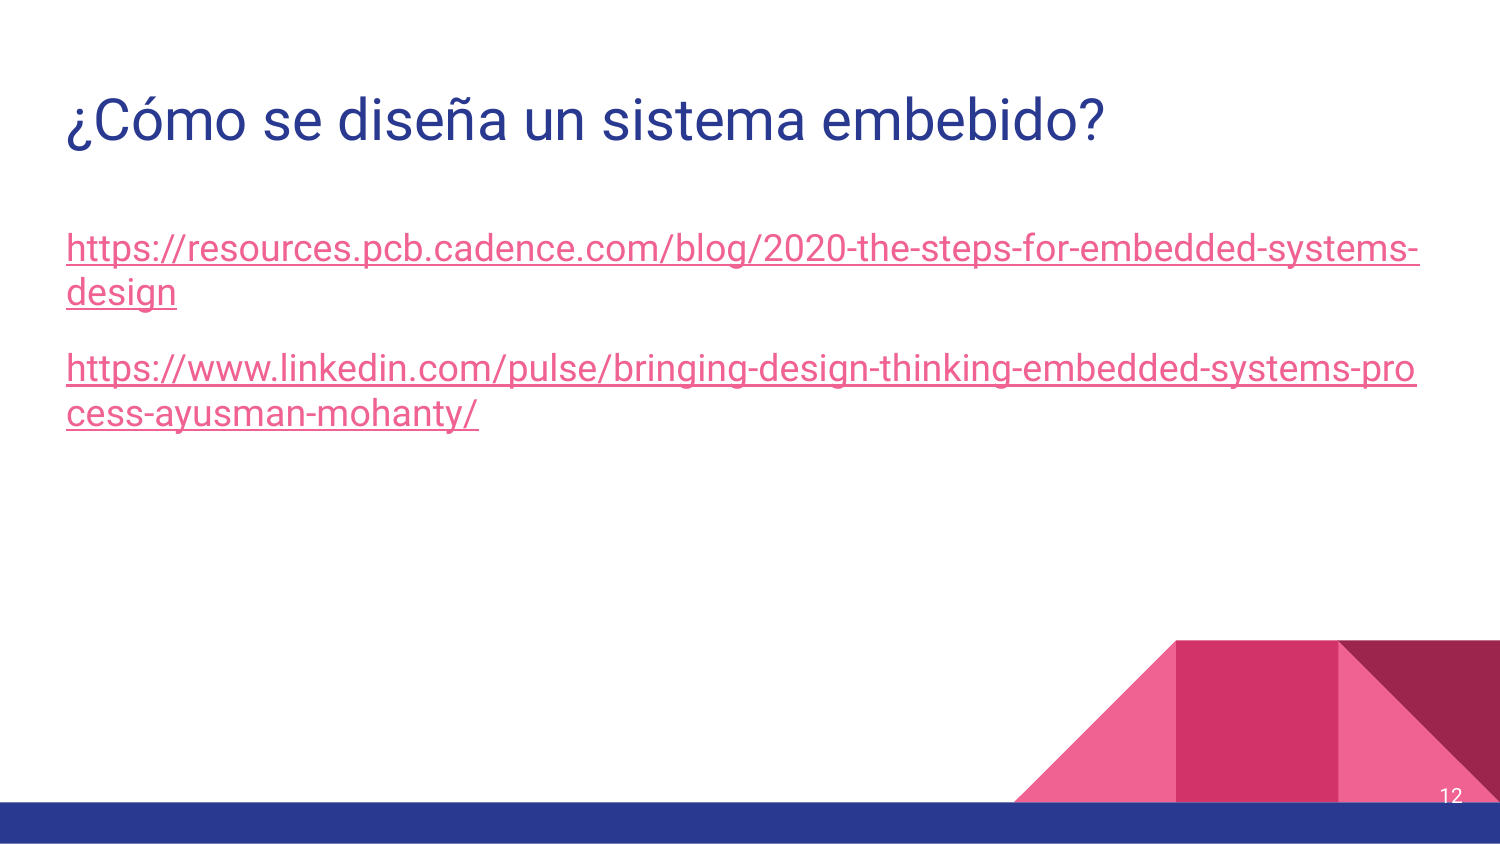

# ¿Cómo se diseña un sistema embebido?
https://resources.pcb.cadence.com/blog/2020-the-steps-for-embedded-systems-design
https://www.linkedin.com/pulse/bringing-design-thinking-embedded-systems-process-ayusman-mohanty/

12